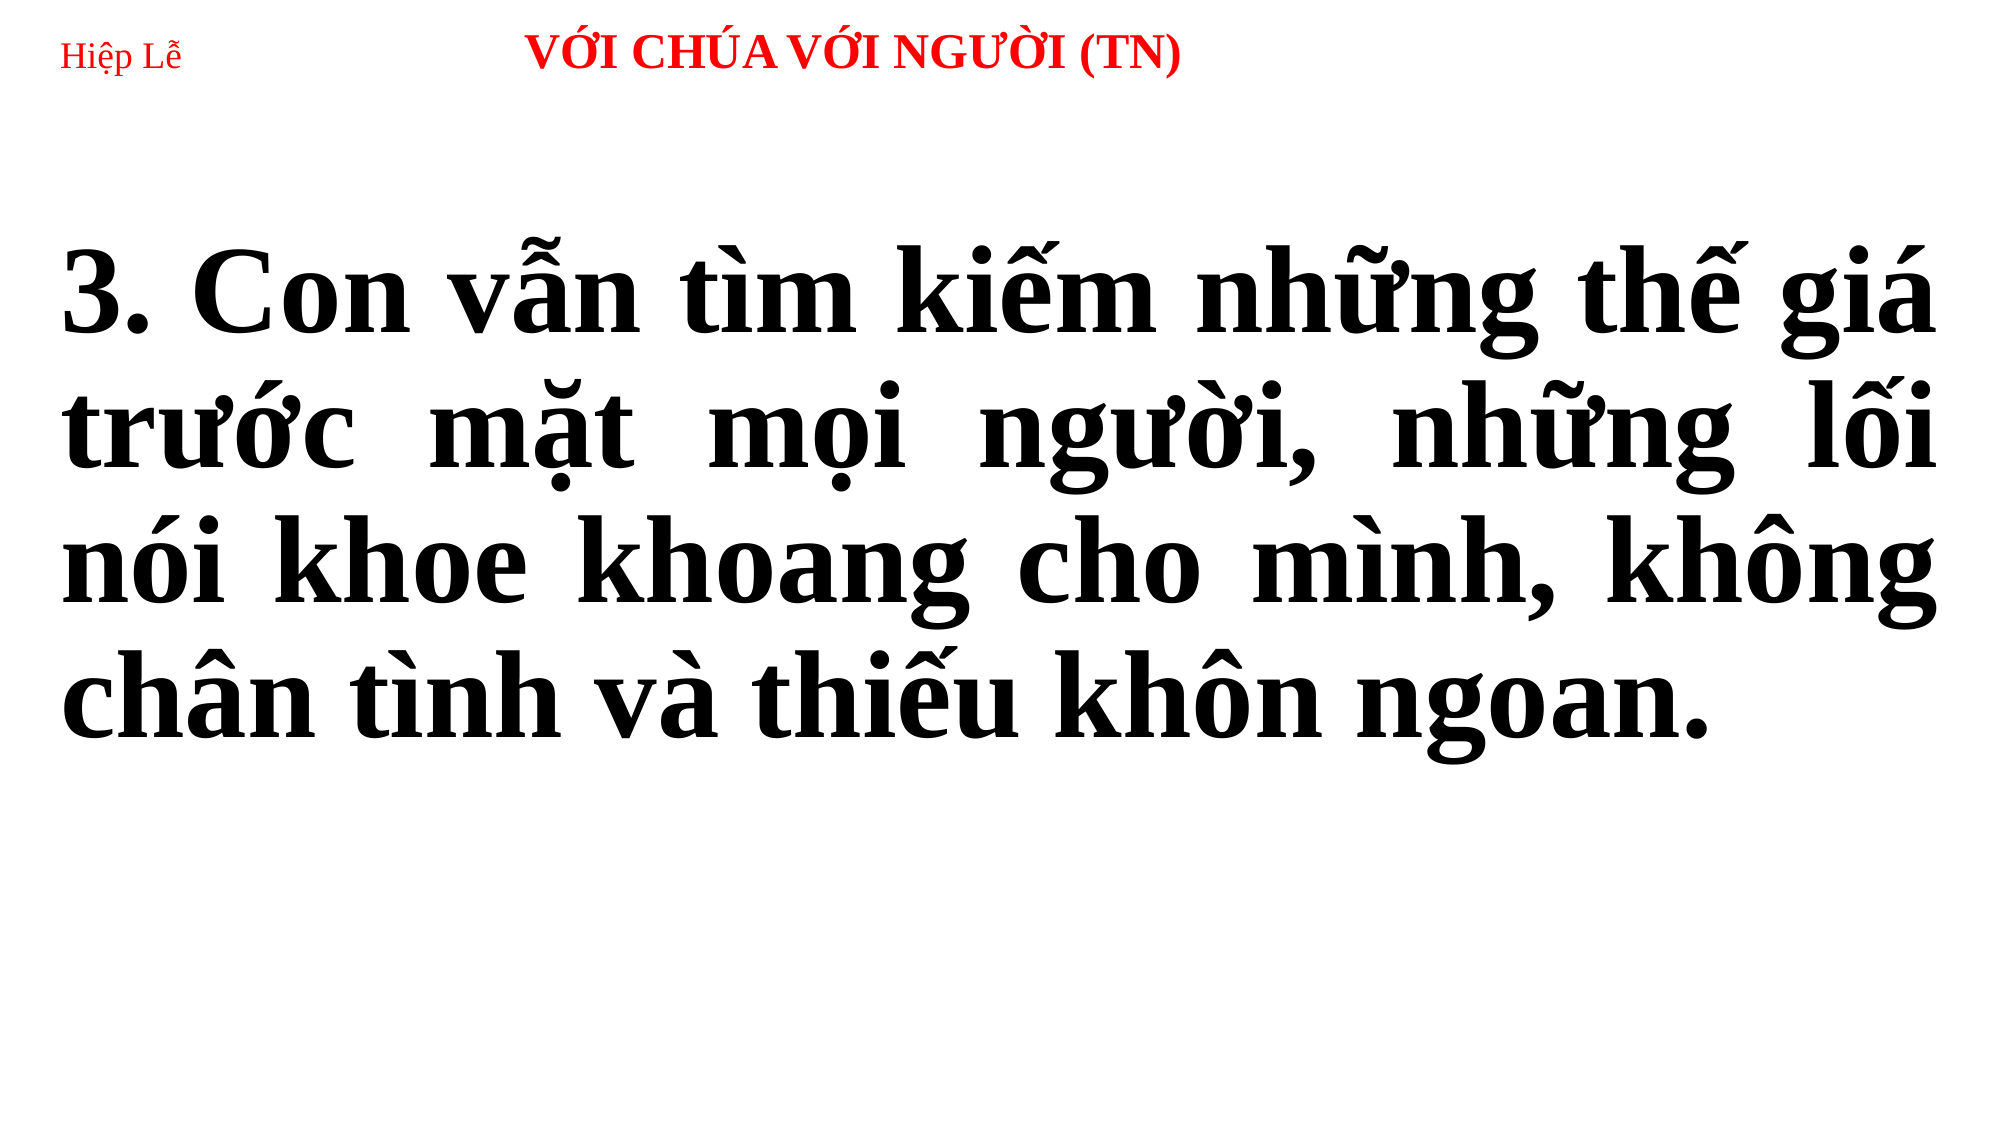

# Hiệp Lễ                                    VỚI CHÚA VỚI NGƯỜI (TN)
3. Con vẫn tìm kiếm những thế giá trước mặt mọi người, những lối nói khoe khoang cho mình, không chân tình và thiếu khôn ngoan.